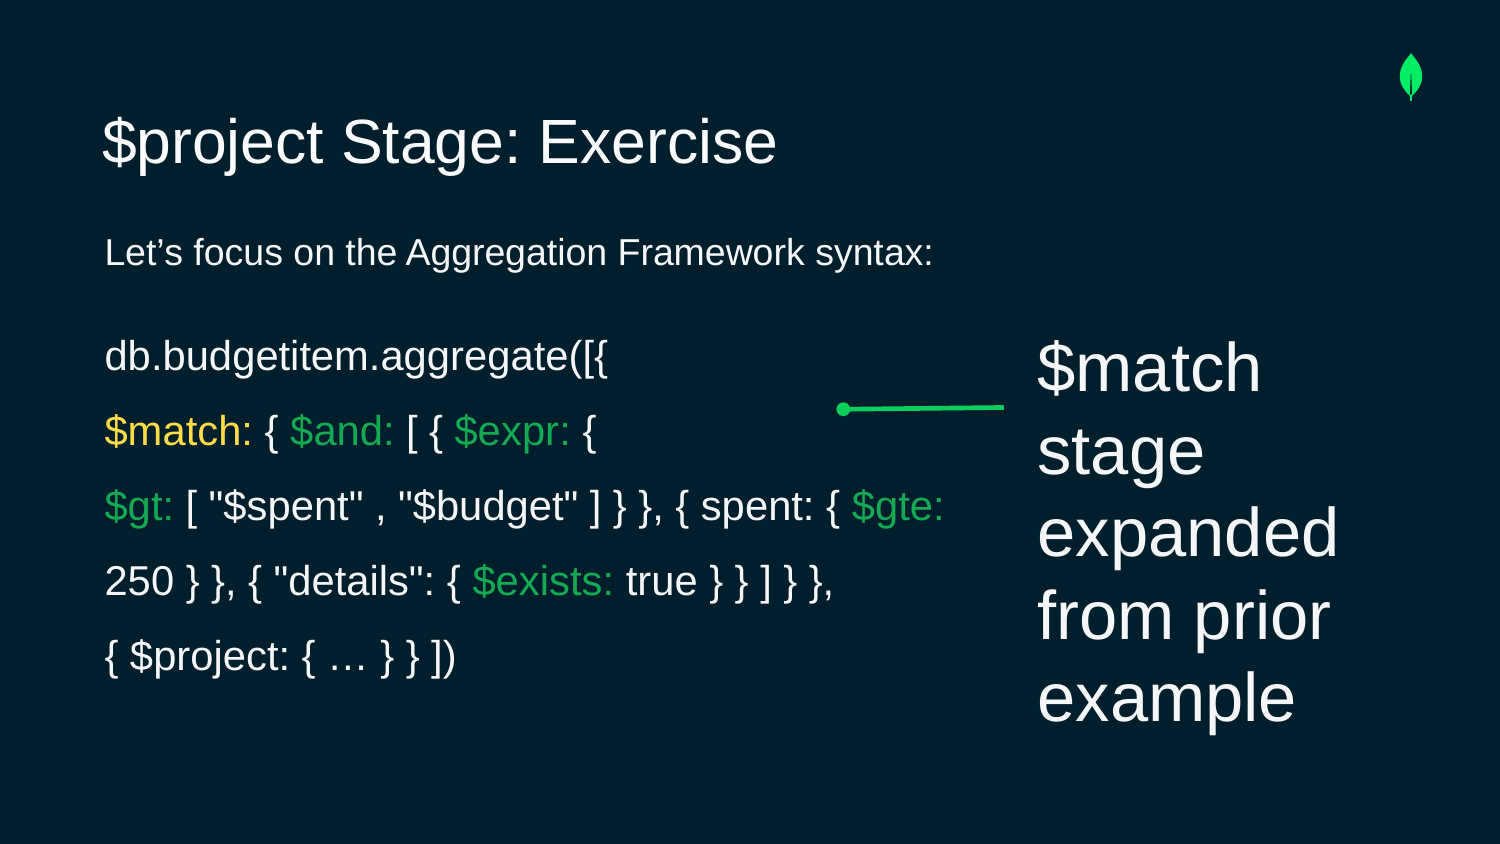

# $project Stage: Exercise

Let’s focus on the Aggregation Framework syntax:
db.budgetitem.aggregate([{
$match: { $and: [ { $expr: {
$gt: [ "$spent" , "$budget" ] } }, { spent: { $gte: 250 } }, { "details": { $exists: true } } ] } }, { $project: { … } } ])
$match stage expanded from prior example